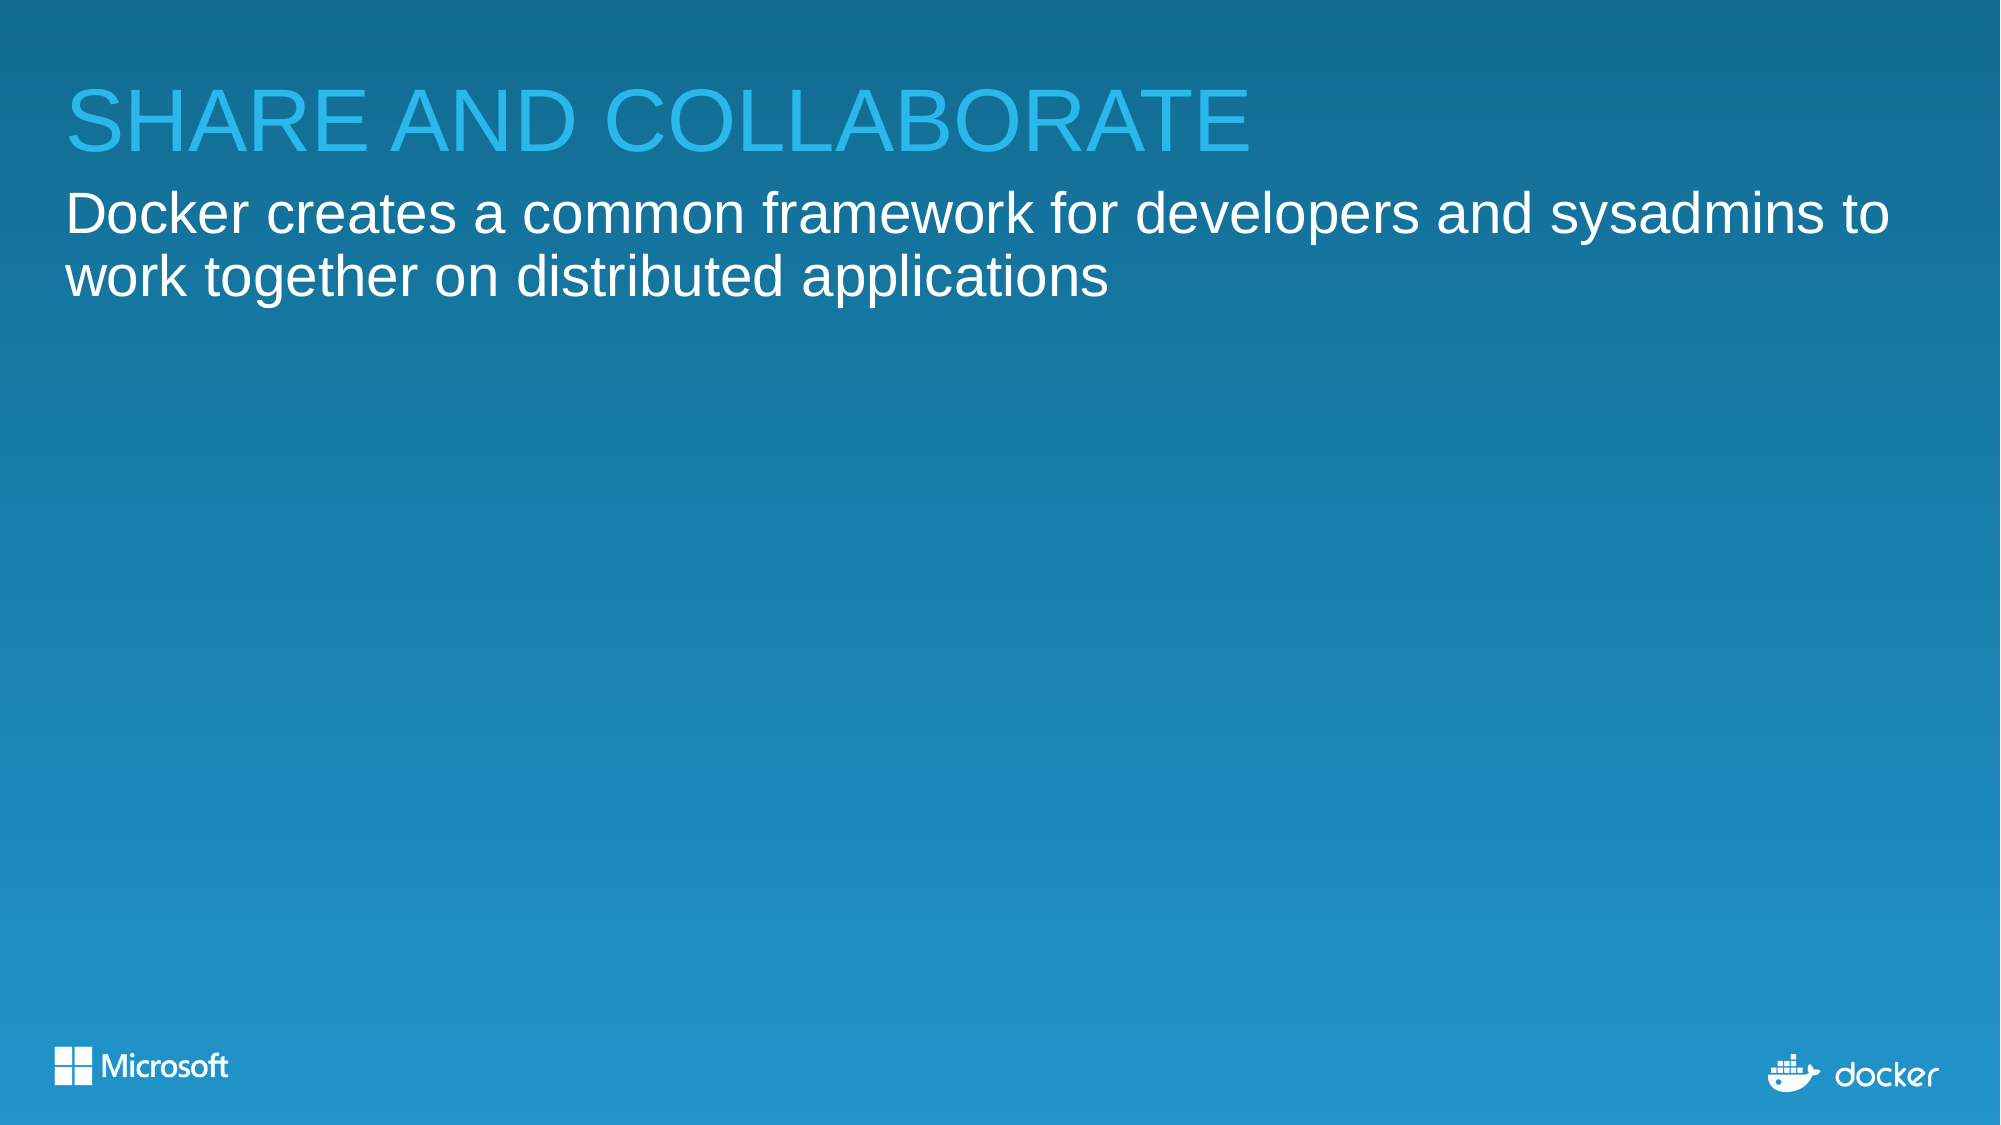

# SHARE AND COLLABORATE
Docker creates a common framework for developers and sysadmins to work together on distributed applications